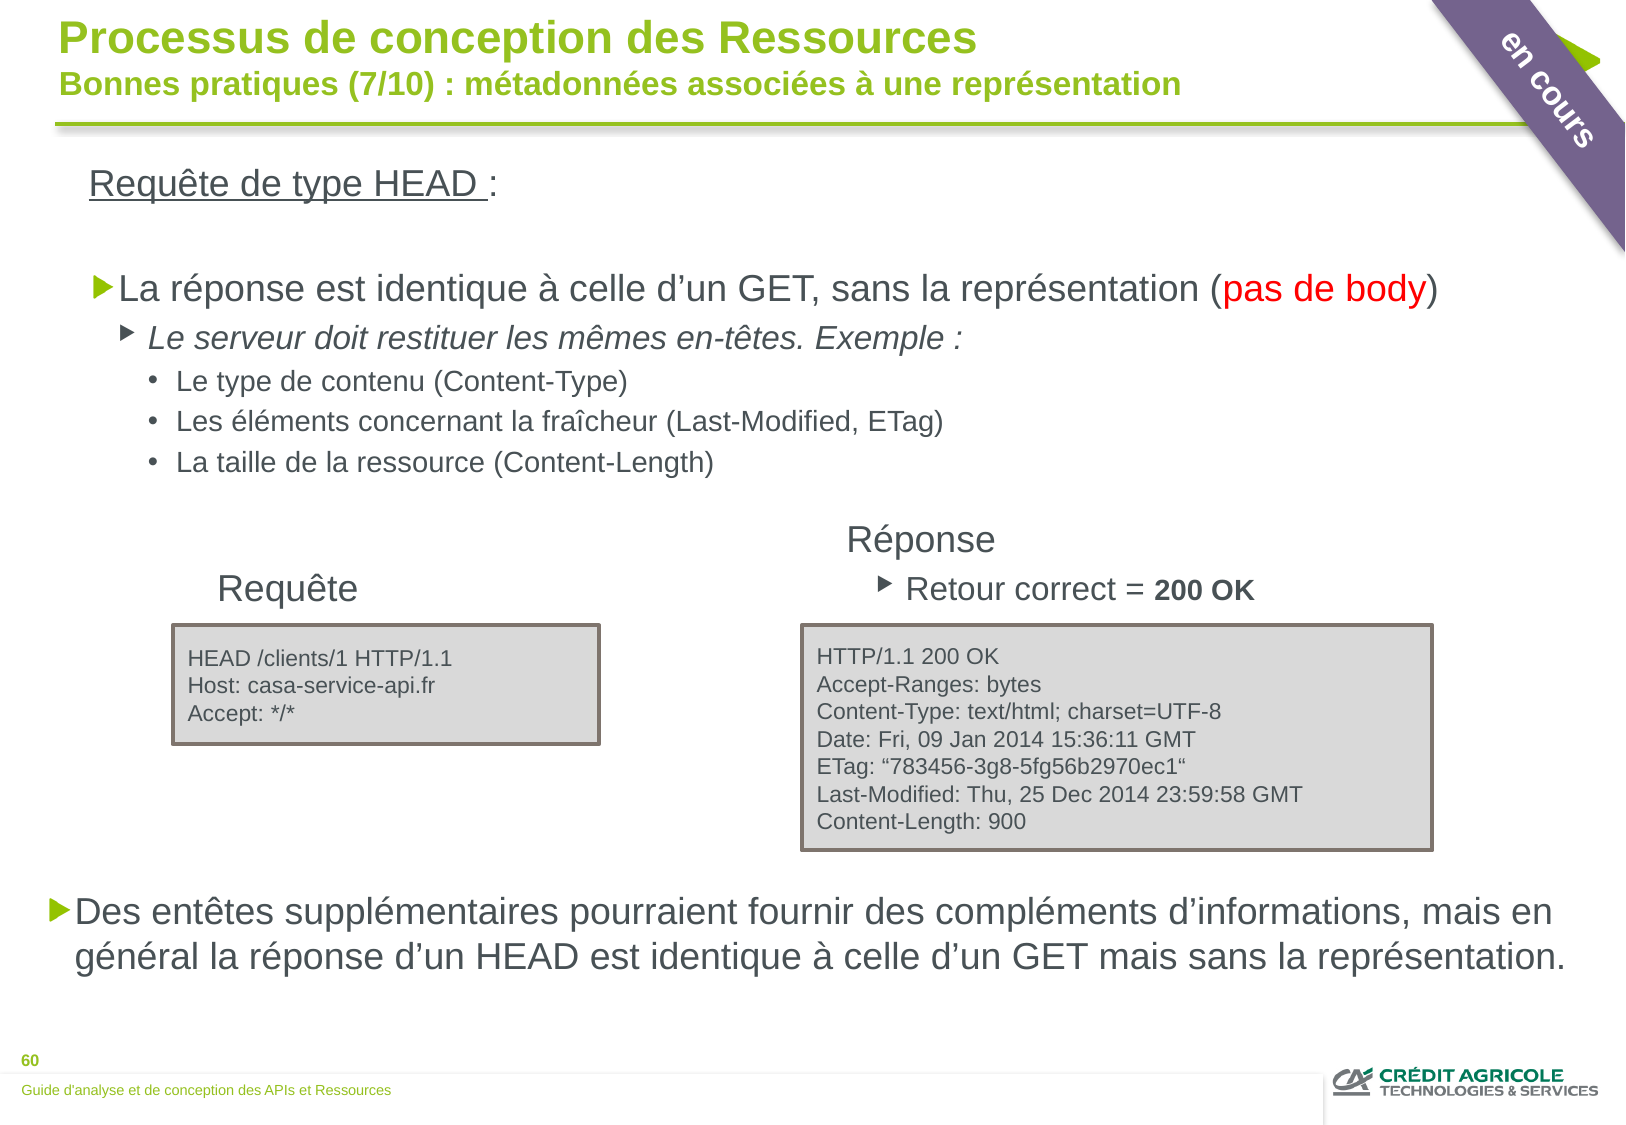

en cours
Processus de conception des Ressources
Bonnes pratiques (7/10) : métadonnées associées à une représentation
Requête de type HEAD :

La réponse est identique à celle d’un GET, sans la représentation (pas de body)
Le serveur doit restituer les mêmes en-têtes. Exemple :
Le type de contenu (Content-Type)
Les éléments concernant la fraîcheur (Last-Modified, ETag)
La taille de la ressource (Content-Length)

Réponse
Retour correct = 200 OK
Requête
HEAD /clients/1 HTTP/1.1
Host: casa-service-api.fr
Accept: */*
HTTP/1.1 200 OK
Accept-Ranges: bytes
Content-Type: text/html; charset=UTF-8
Date: Fri, 09 Jan 2014 15:36:11 GMT
ETag: “783456-3g8-5fg56b2970ec1“
Last-Modified: Thu, 25 Dec 2014 23:59:58 GMT
Content-Length: 900
Des entêtes supplémentaires pourraient fournir des compléments d’informations, mais en général la réponse d’un HEAD est identique à celle d’un GET mais sans la représentation.

Guide d'analyse et de conception des APIs et Ressources